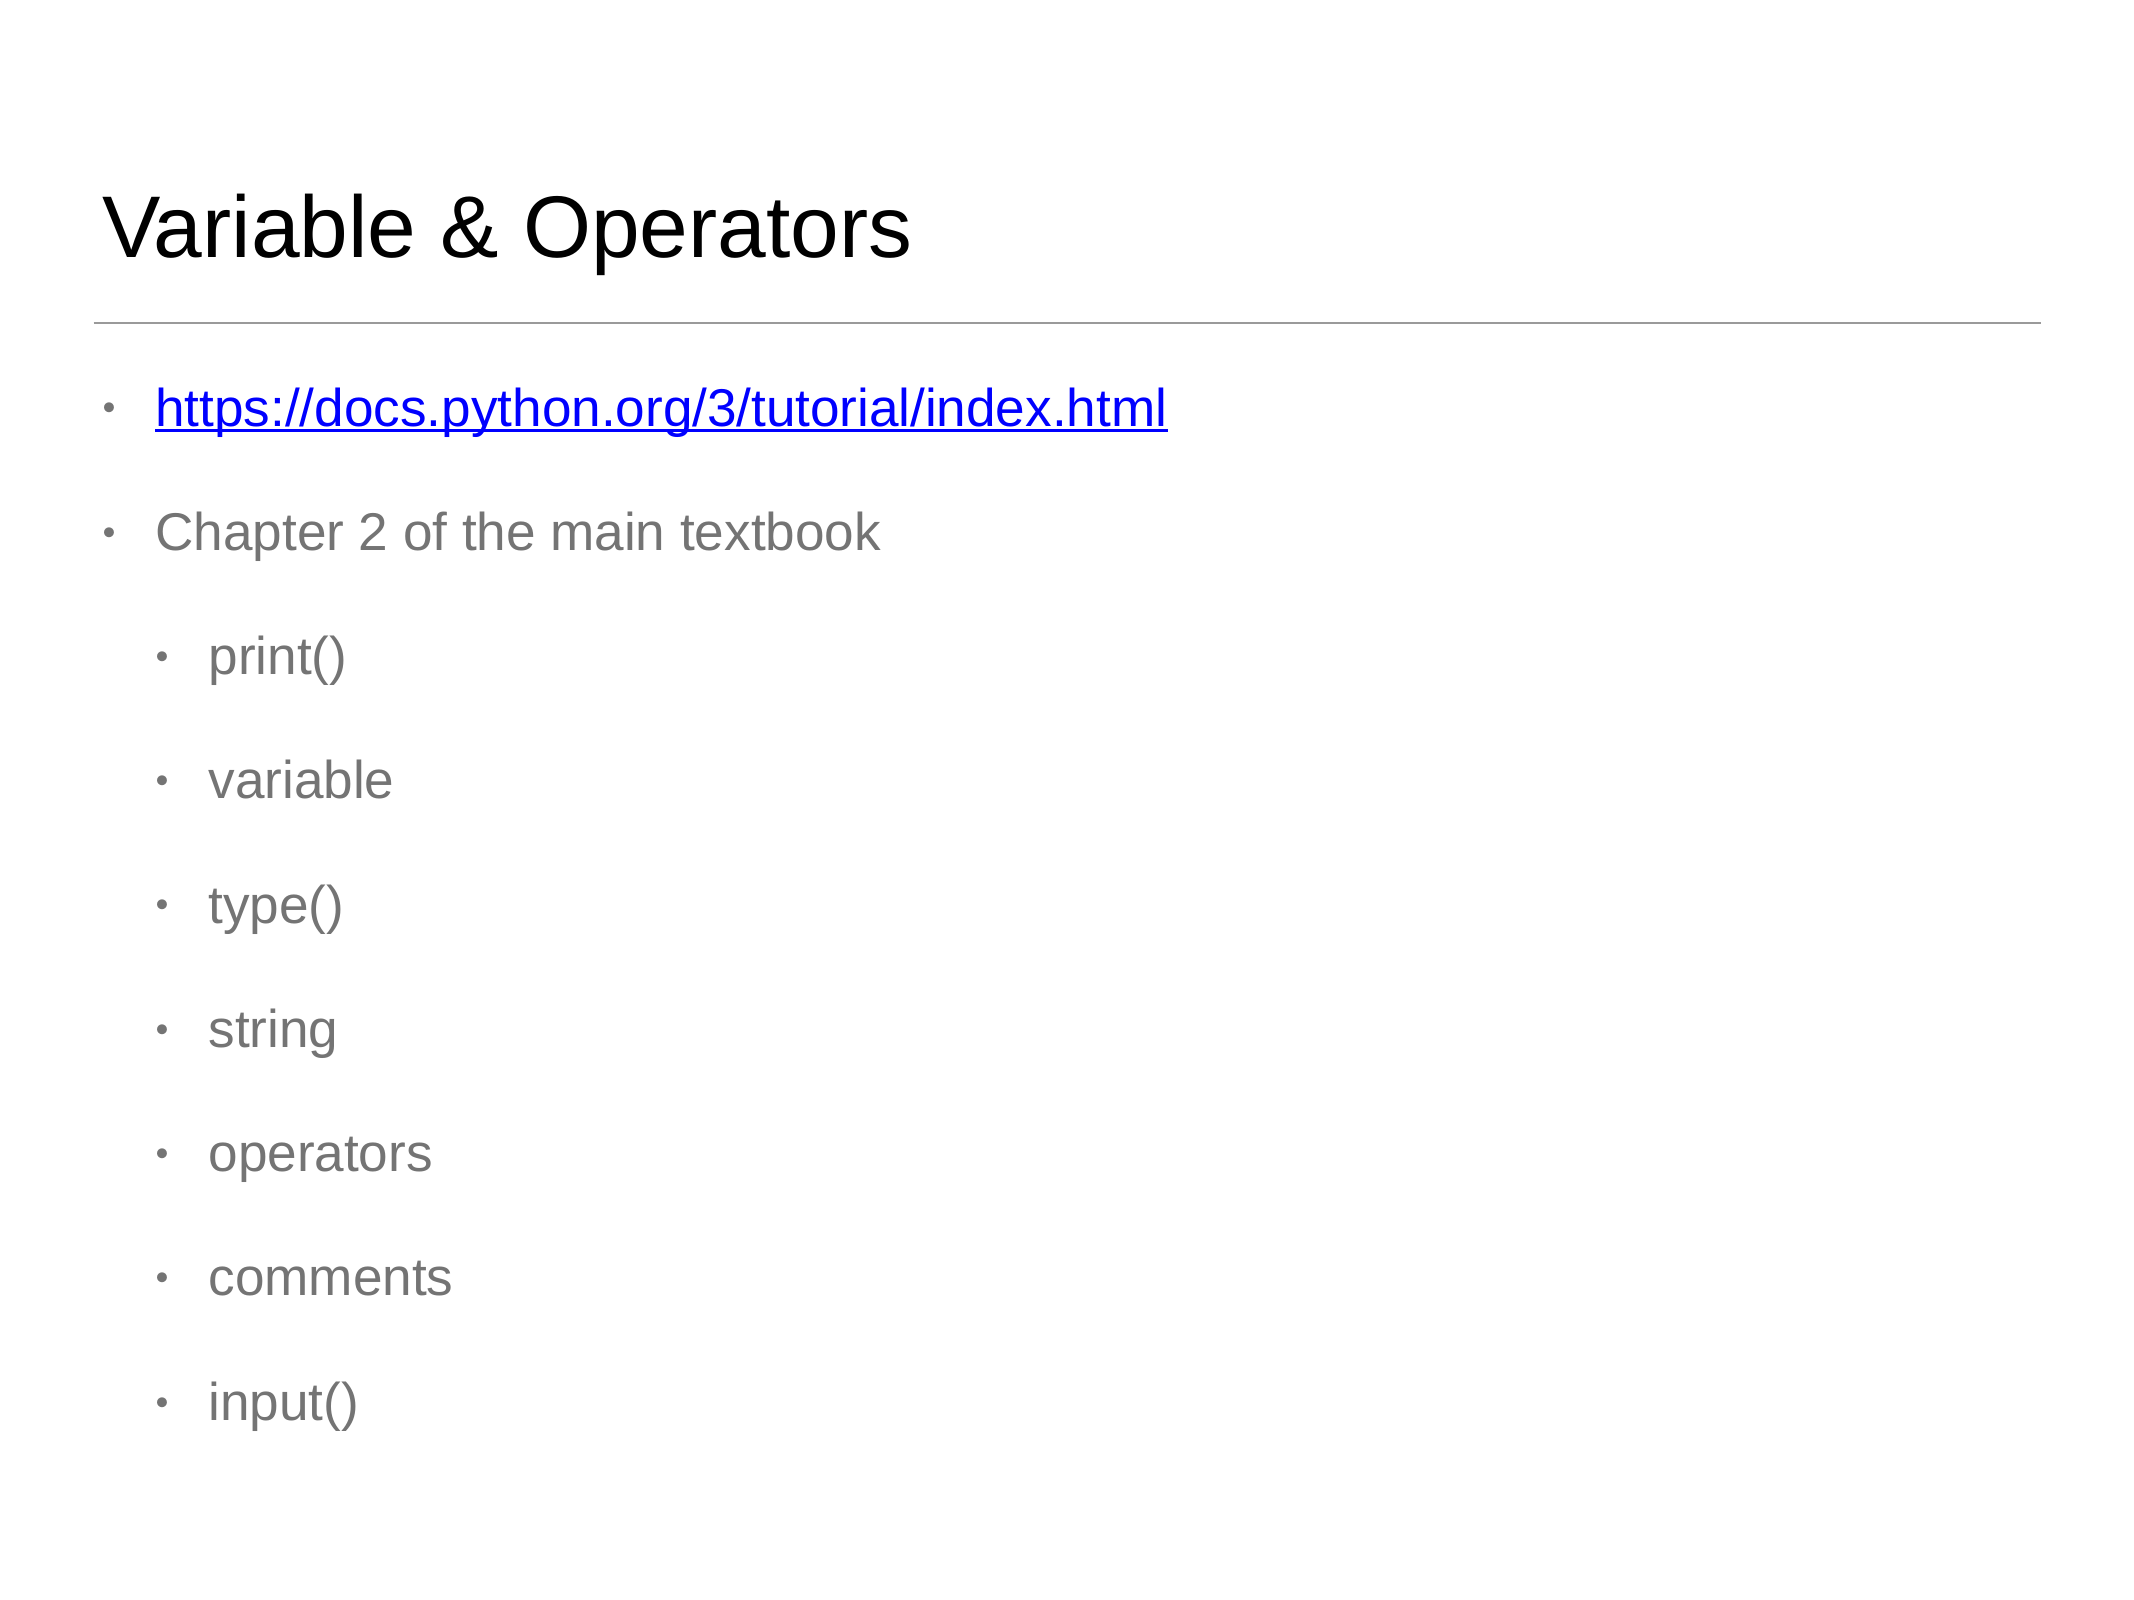

# Variable & Operators
https://docs.python.org/3/tutorial/index.html
Chapter 2 of the main textbook
print()
variable
type()
string
operators
comments
input()